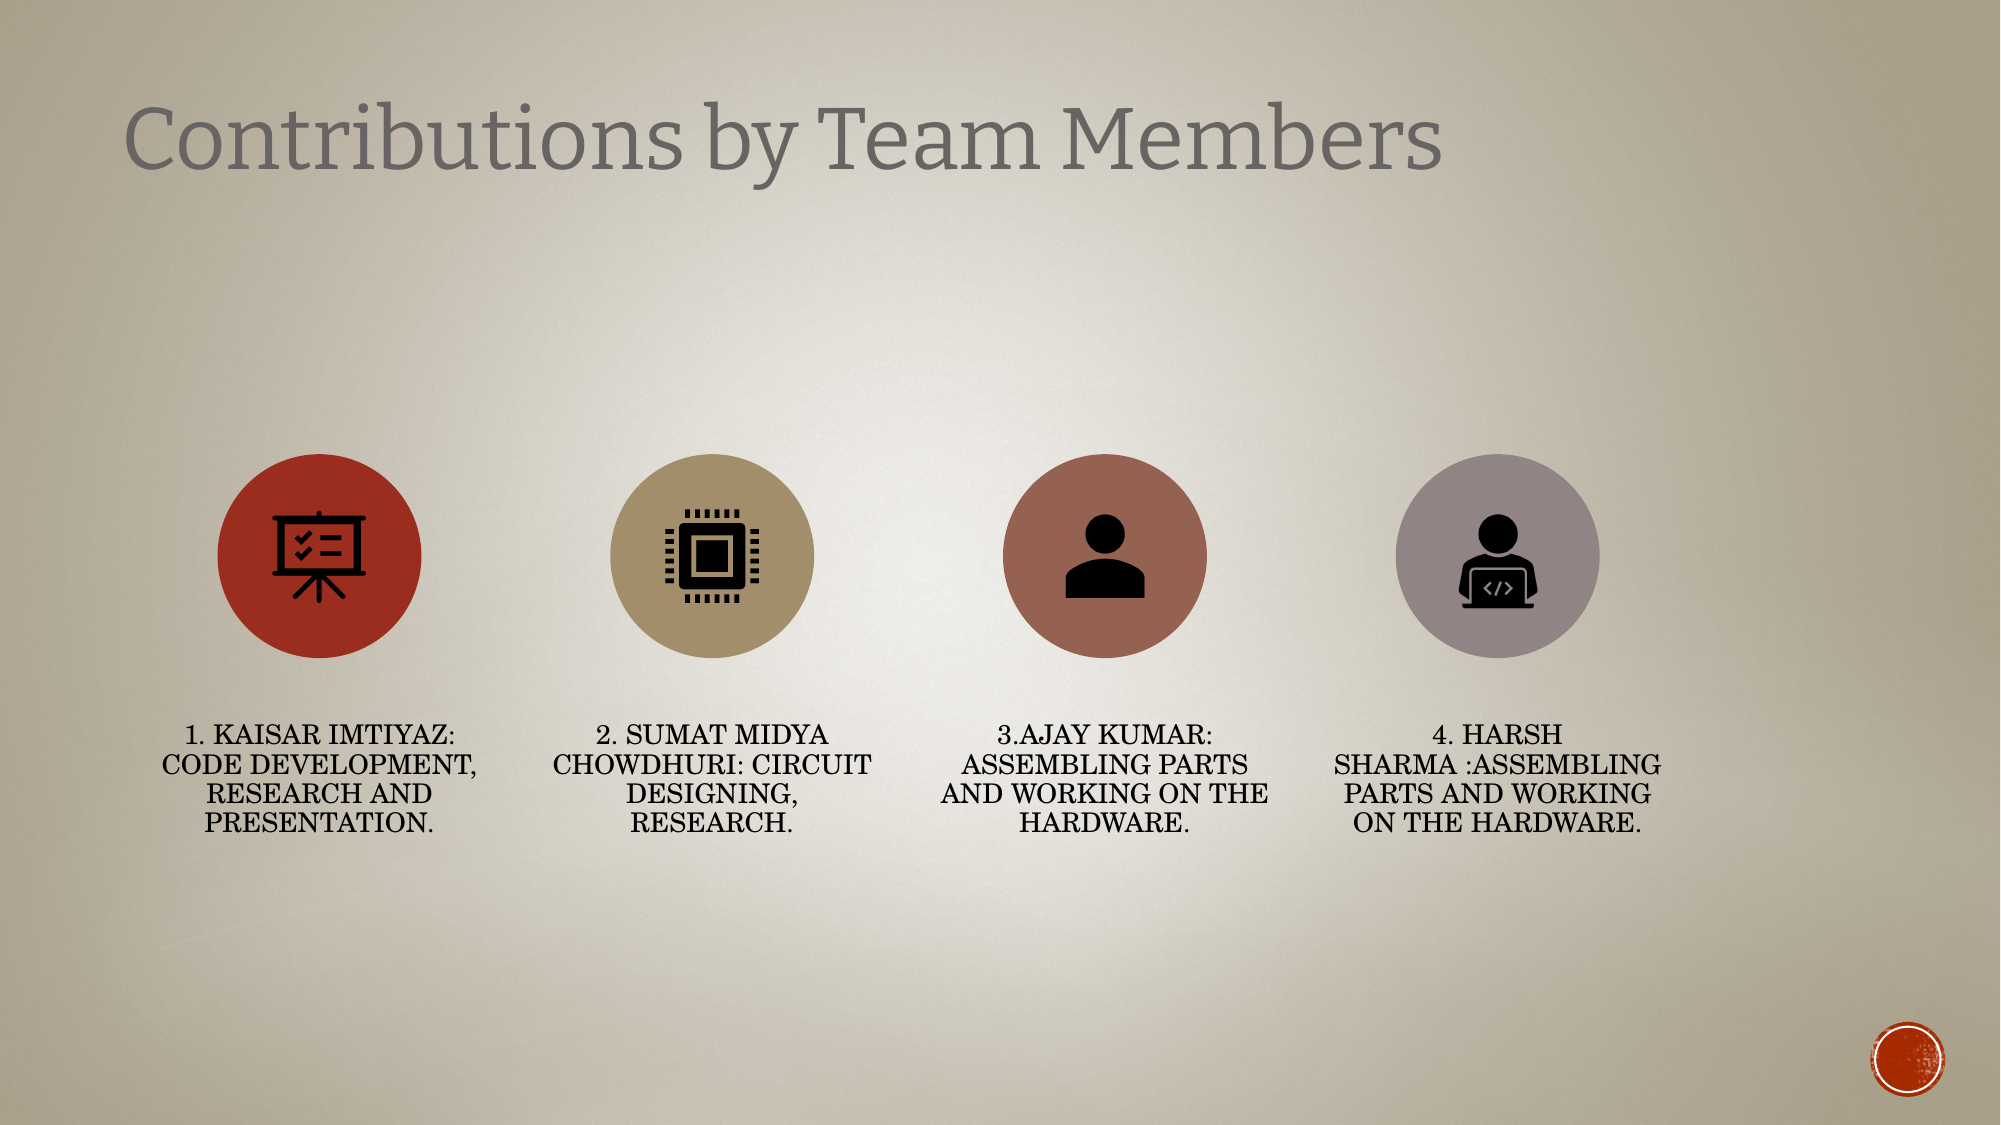

Contributions by Team Members
1. Kaisar Imtiyaz: Code Development, research and presentation.
2. Sumat Midya Chowdhuri: Circuit Designing, Research.
3.Ajay Kumar: Assembling parts and working on the hardware.
4. Harsh Sharma :Assembling Parts and working on the hardware.